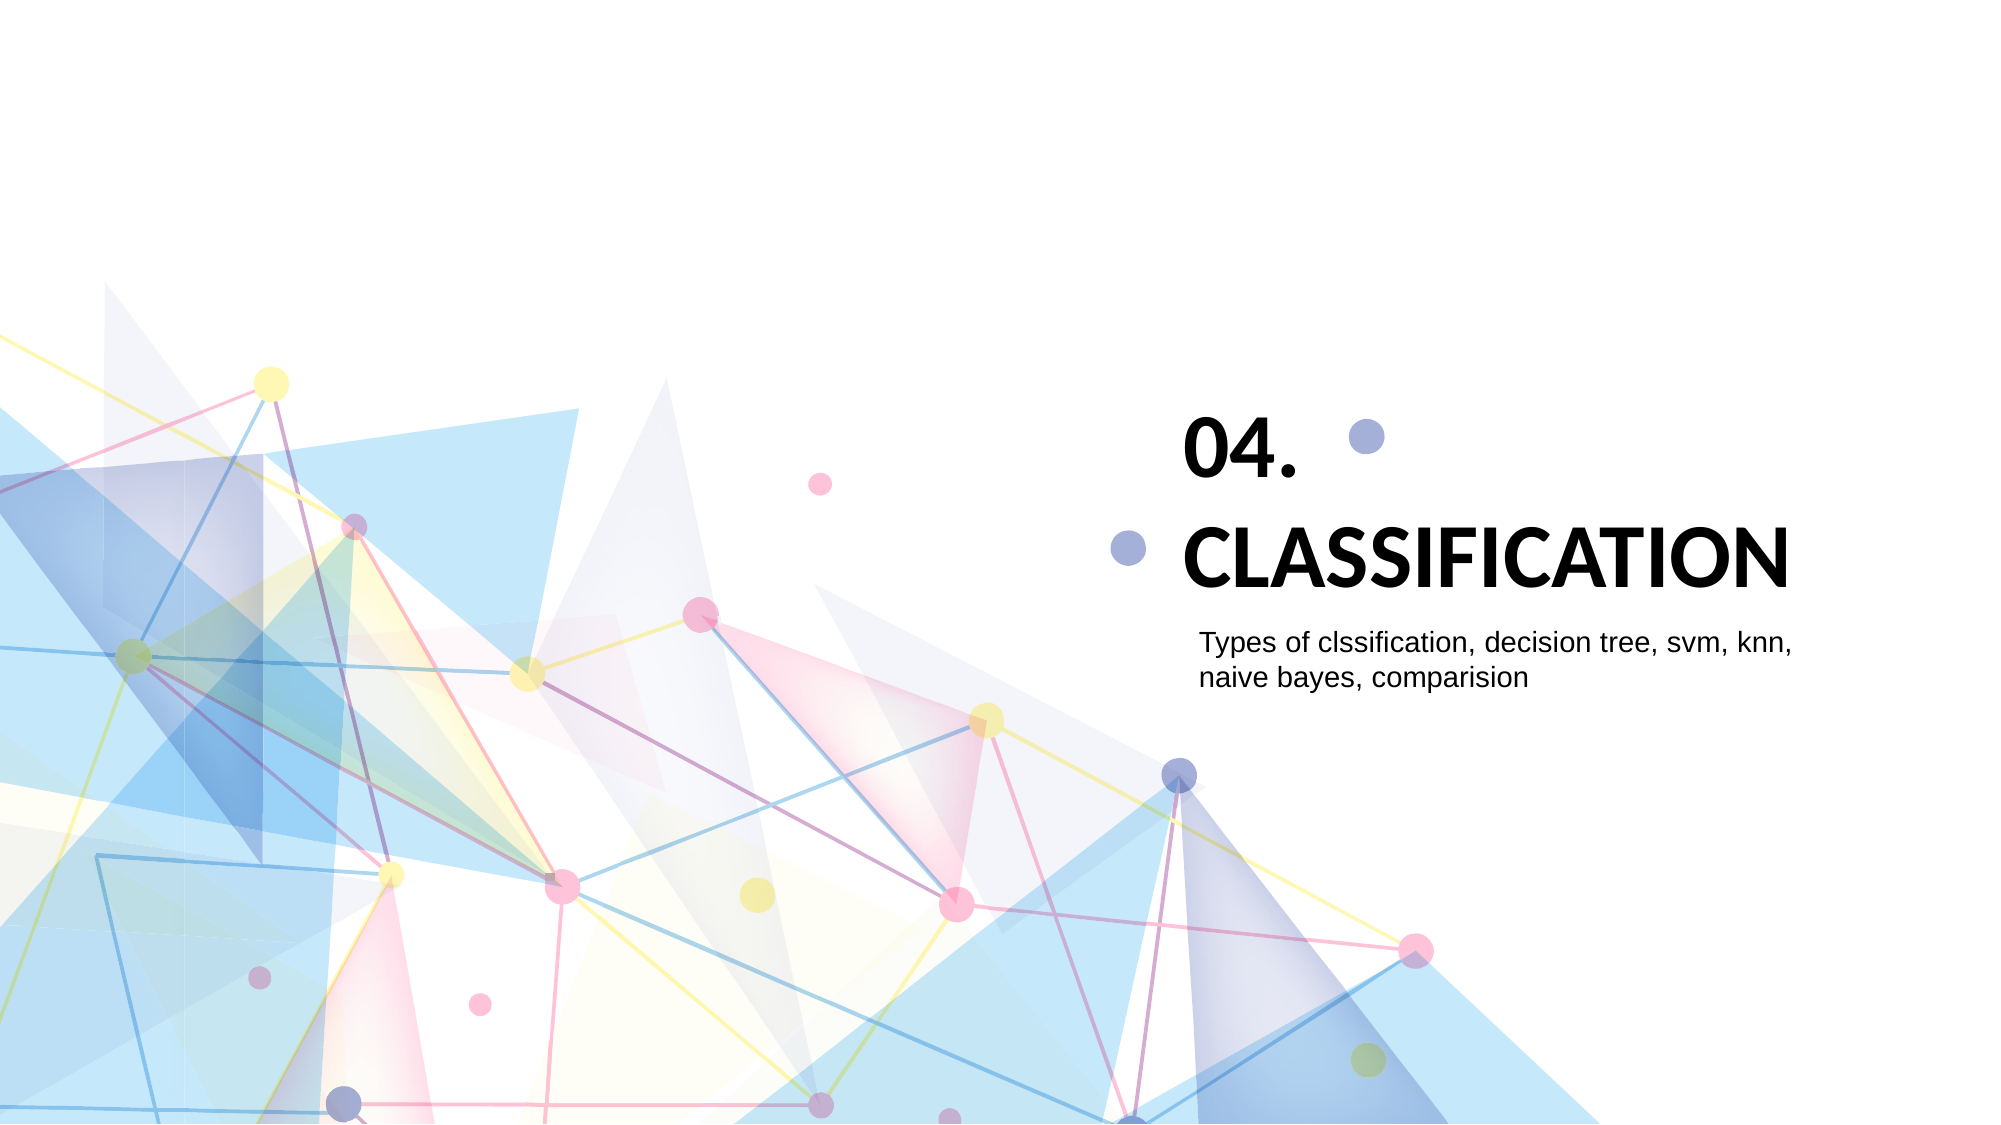

04.
CLASSIFICATION

Types of clssification, decision tree, svm, knn, naive bayes, comparision